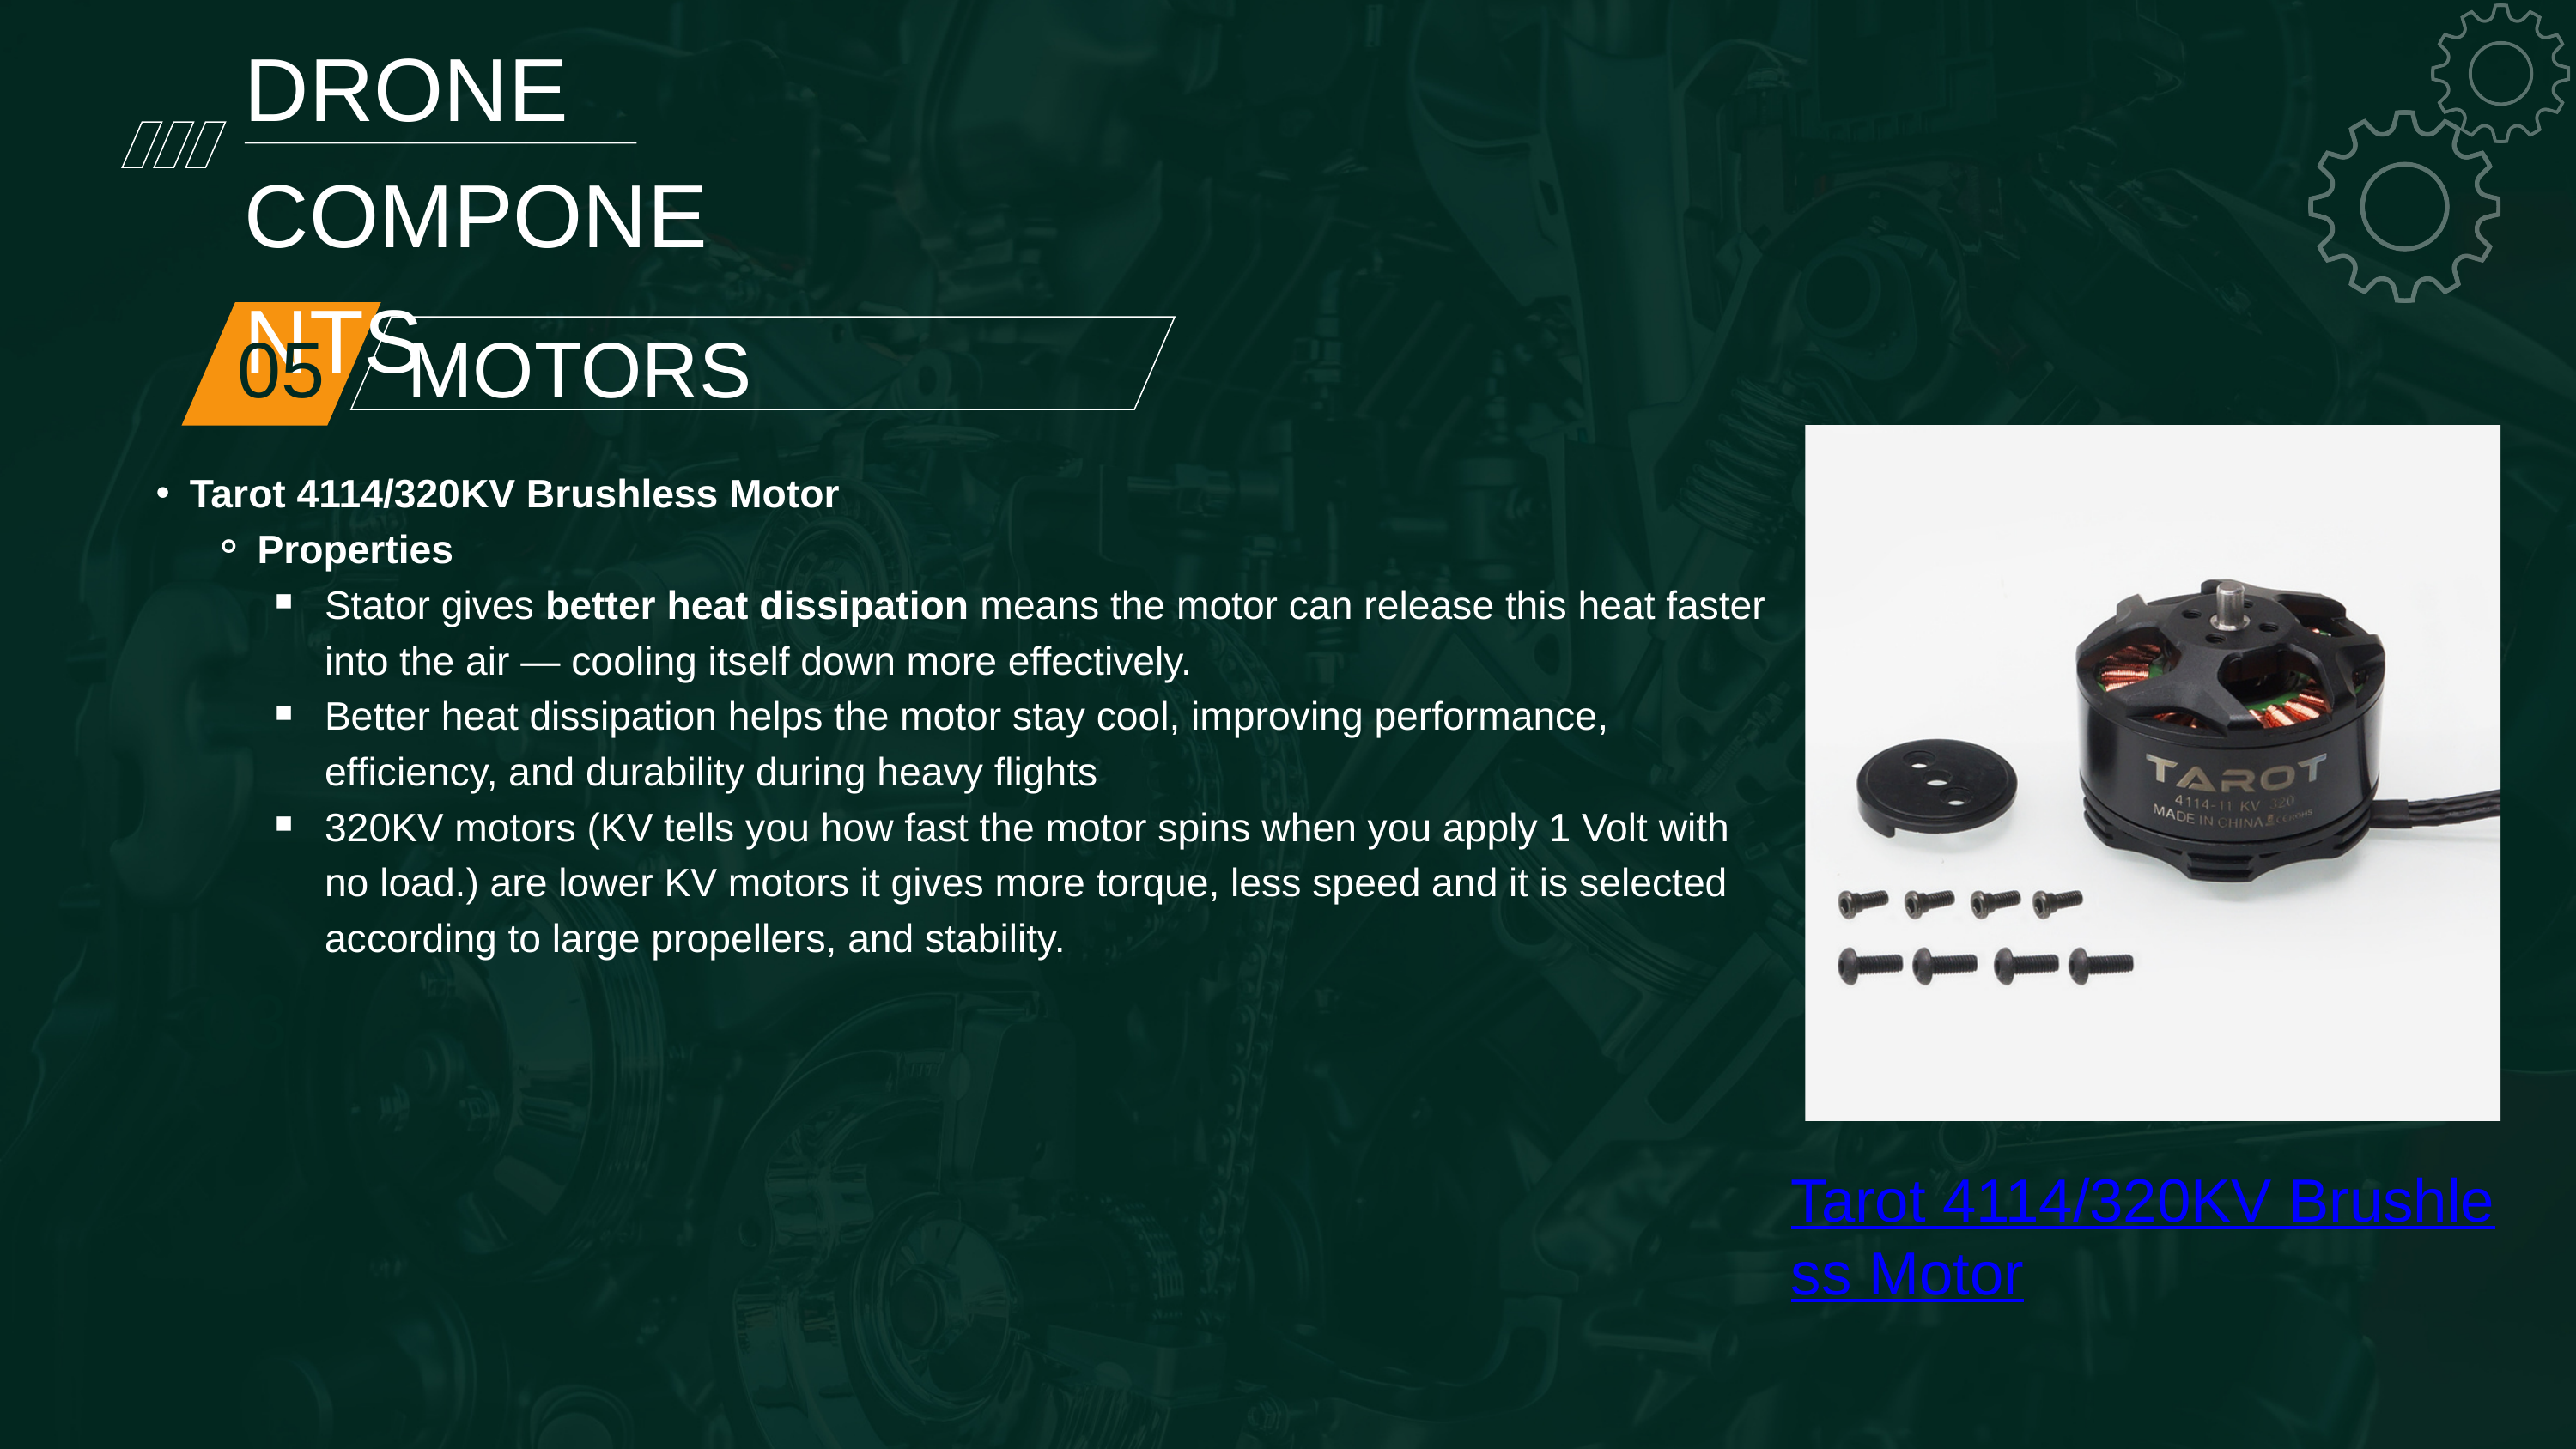

DRONE COMPONENTS

05
MOTORS

Tarot 4114/320KV Brushless Motor
Properties
Stator gives better heat dissipation means the motor can release this heat faster into the air — cooling itself down more effectively.
Better heat dissipation helps the motor stay cool, improving performance, efficiency, and durability during heavy flights
320KV motors (KV tells you how fast the motor spins when you apply 1 Volt with no load.) are lower KV motors it gives more torque, less speed and it is selected according to large propellers, and stability.

03
Tarot 4114/320KV Brushless Motor